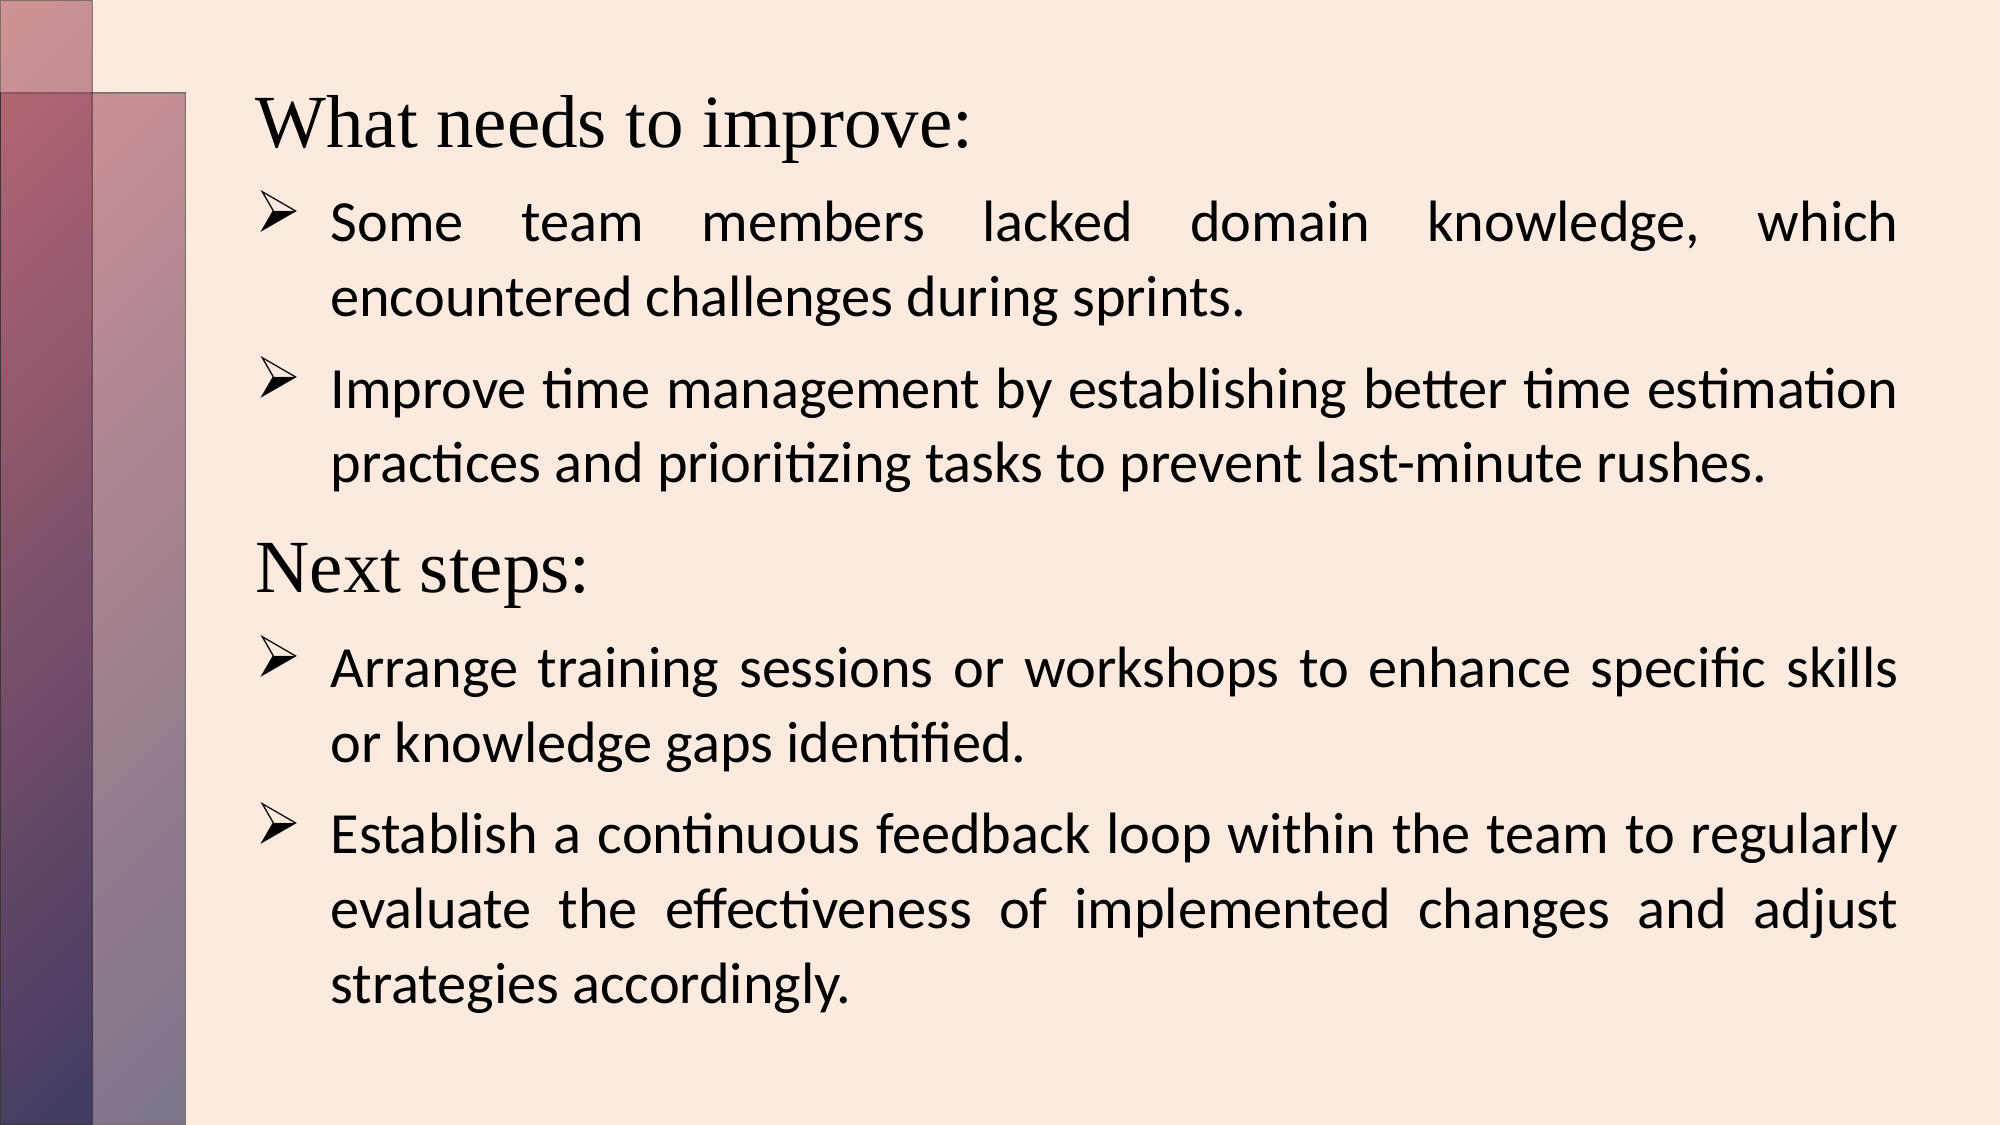

What needs to improve:
Some team members lacked domain knowledge, which encountered challenges during sprints.
Improve time management by establishing better time estimation practices and prioritizing tasks to prevent last-minute rushes.
Next steps:
Arrange training sessions or workshops to enhance specific skills or knowledge gaps identified.
Establish a continuous feedback loop within the team to regularly evaluate the effectiveness of implemented changes and adjust strategies accordingly.